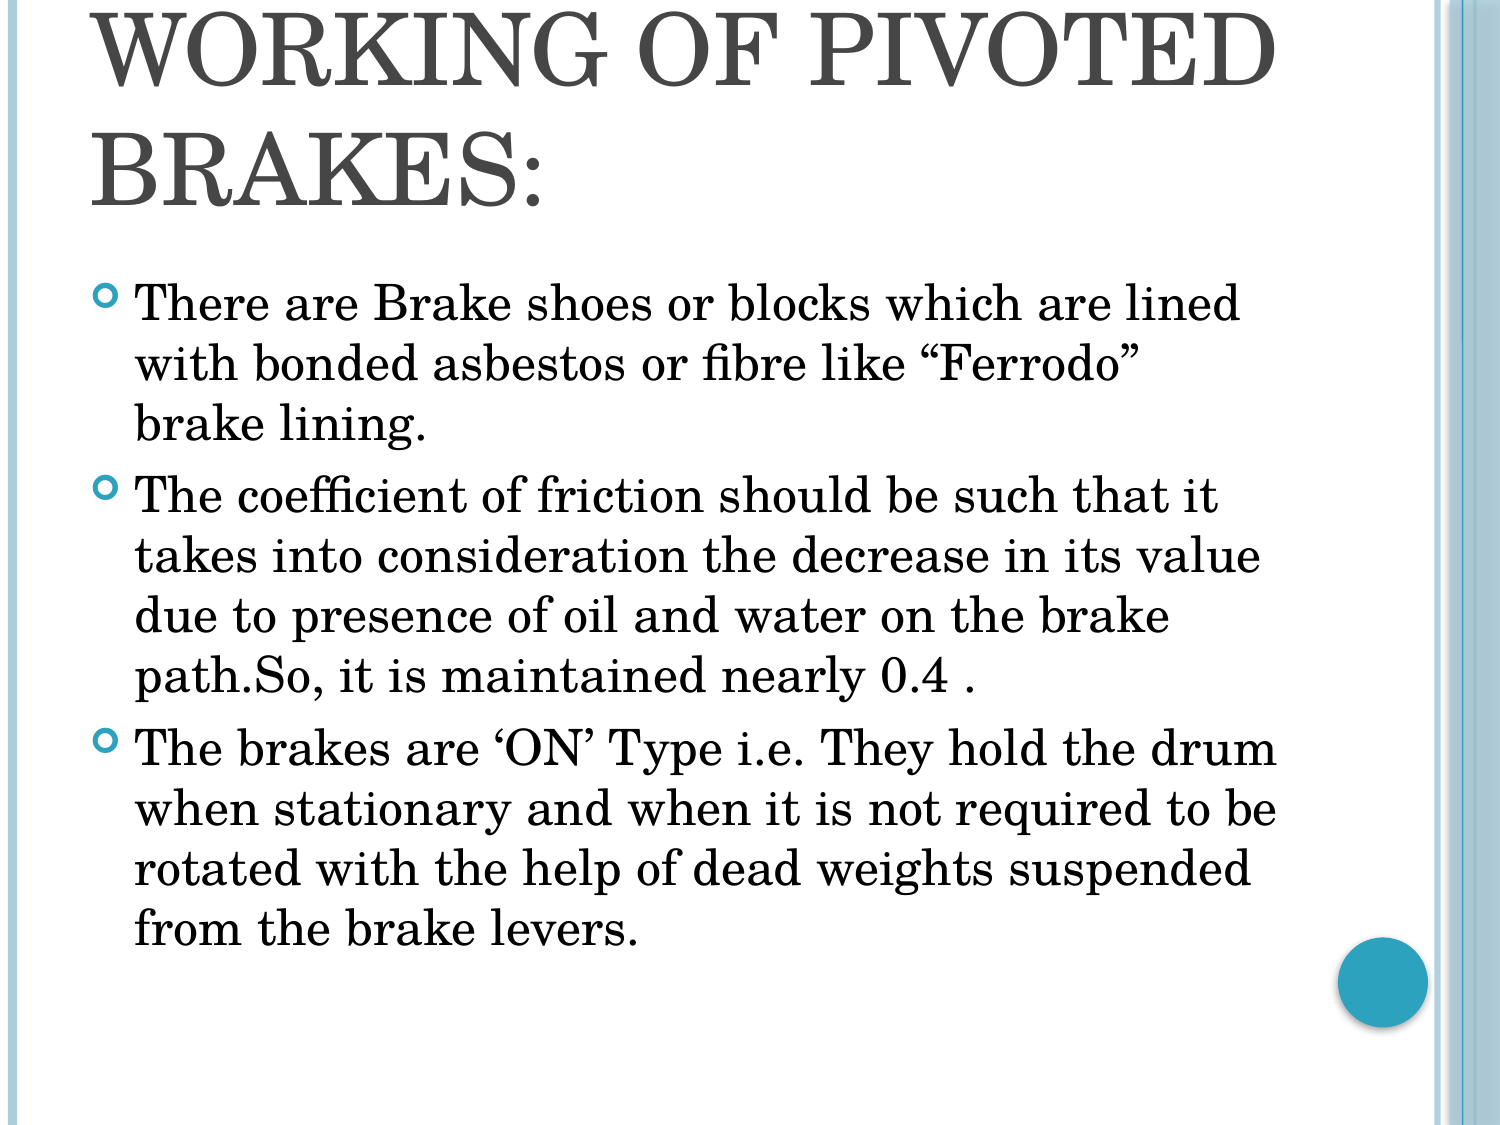

# Working of Pivoted Brakes:
There are Brake shoes or blocks which are lined with bonded asbestos or fibre like “Ferrodo” brake lining.
The coefficient of friction should be such that it takes into consideration the decrease in its value due to presence of oil and water on the brake path.So, it is maintained nearly 0.4 .
The brakes are ‘ON’ Type i.e. They hold the drum when stationary and when it is not required to be rotated with the help of dead weights suspended from the brake levers.